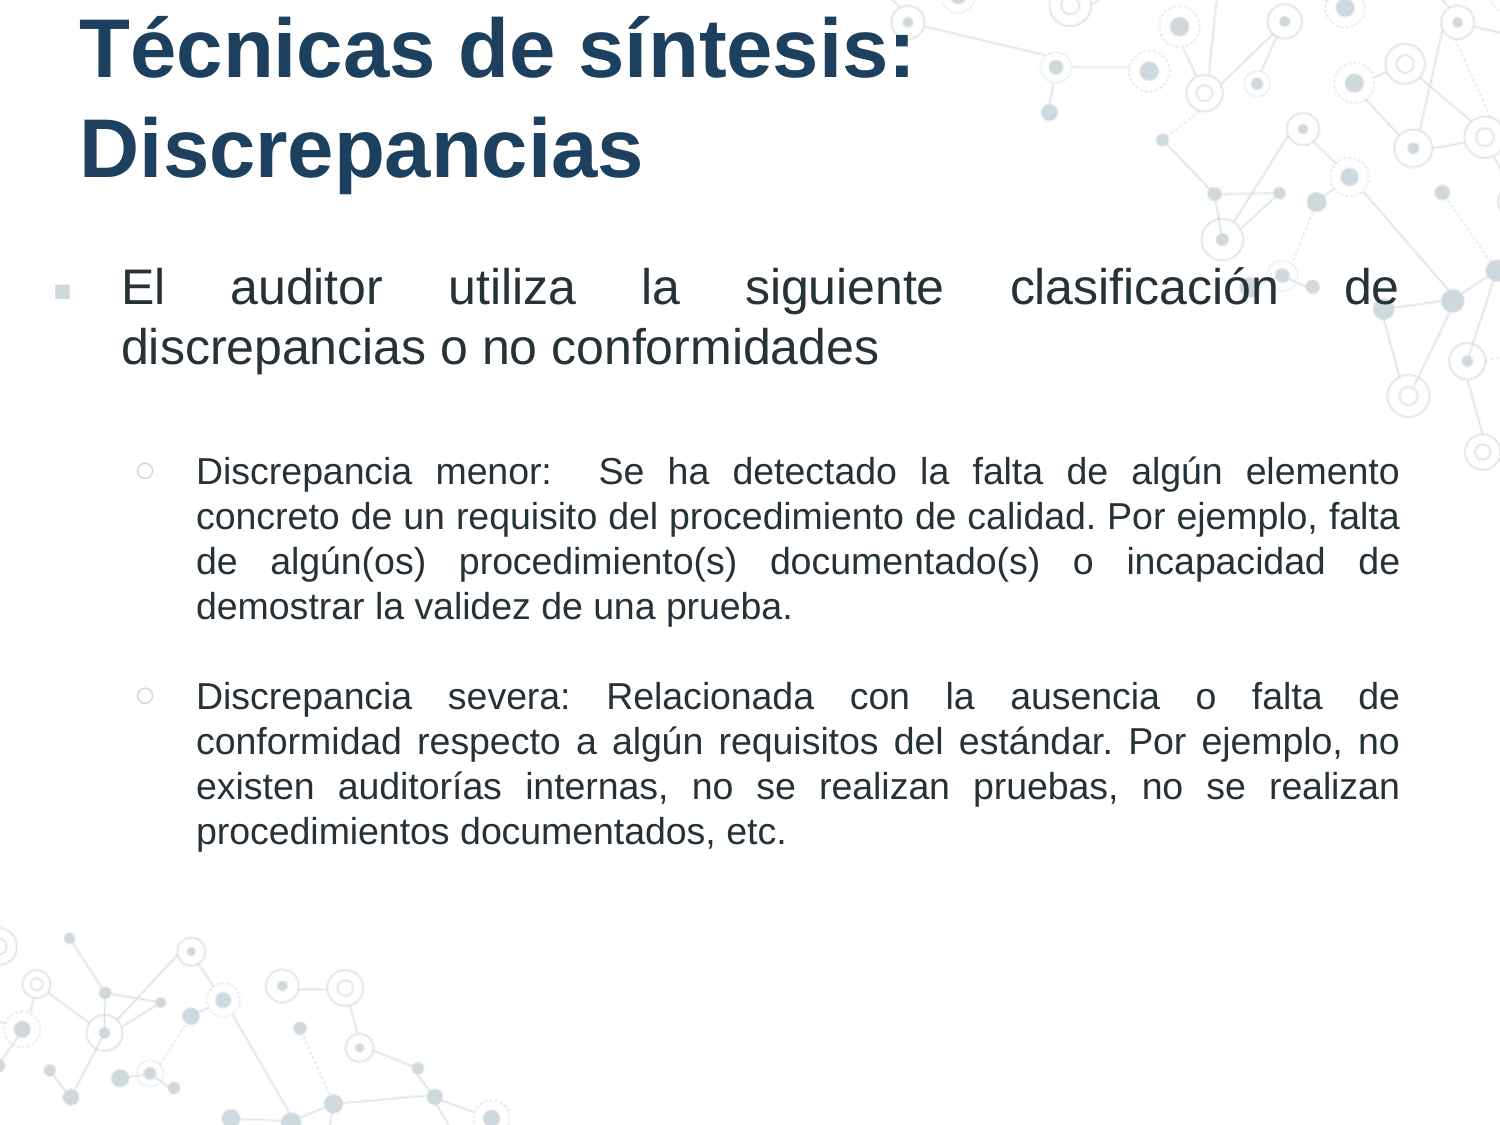

# Técnicas de síntesis: Discrepancias
El auditor utiliza la siguiente clasificación de discrepancias o no conformidades

Discrepancia menor:  Se ha detectado la falta de algún elemento concreto de un requisito del procedimiento de calidad. Por ejemplo, falta de algún(os) procedimiento(s) documentado(s) o incapacidad de demostrar la validez de una prueba.

Discrepancia severa: Relacionada con la ausencia o falta de conformidad respecto a algún requisitos del estándar. Por ejemplo, no existen auditorías internas, no se realizan pruebas, no se realizan procedimientos documentados, etc.